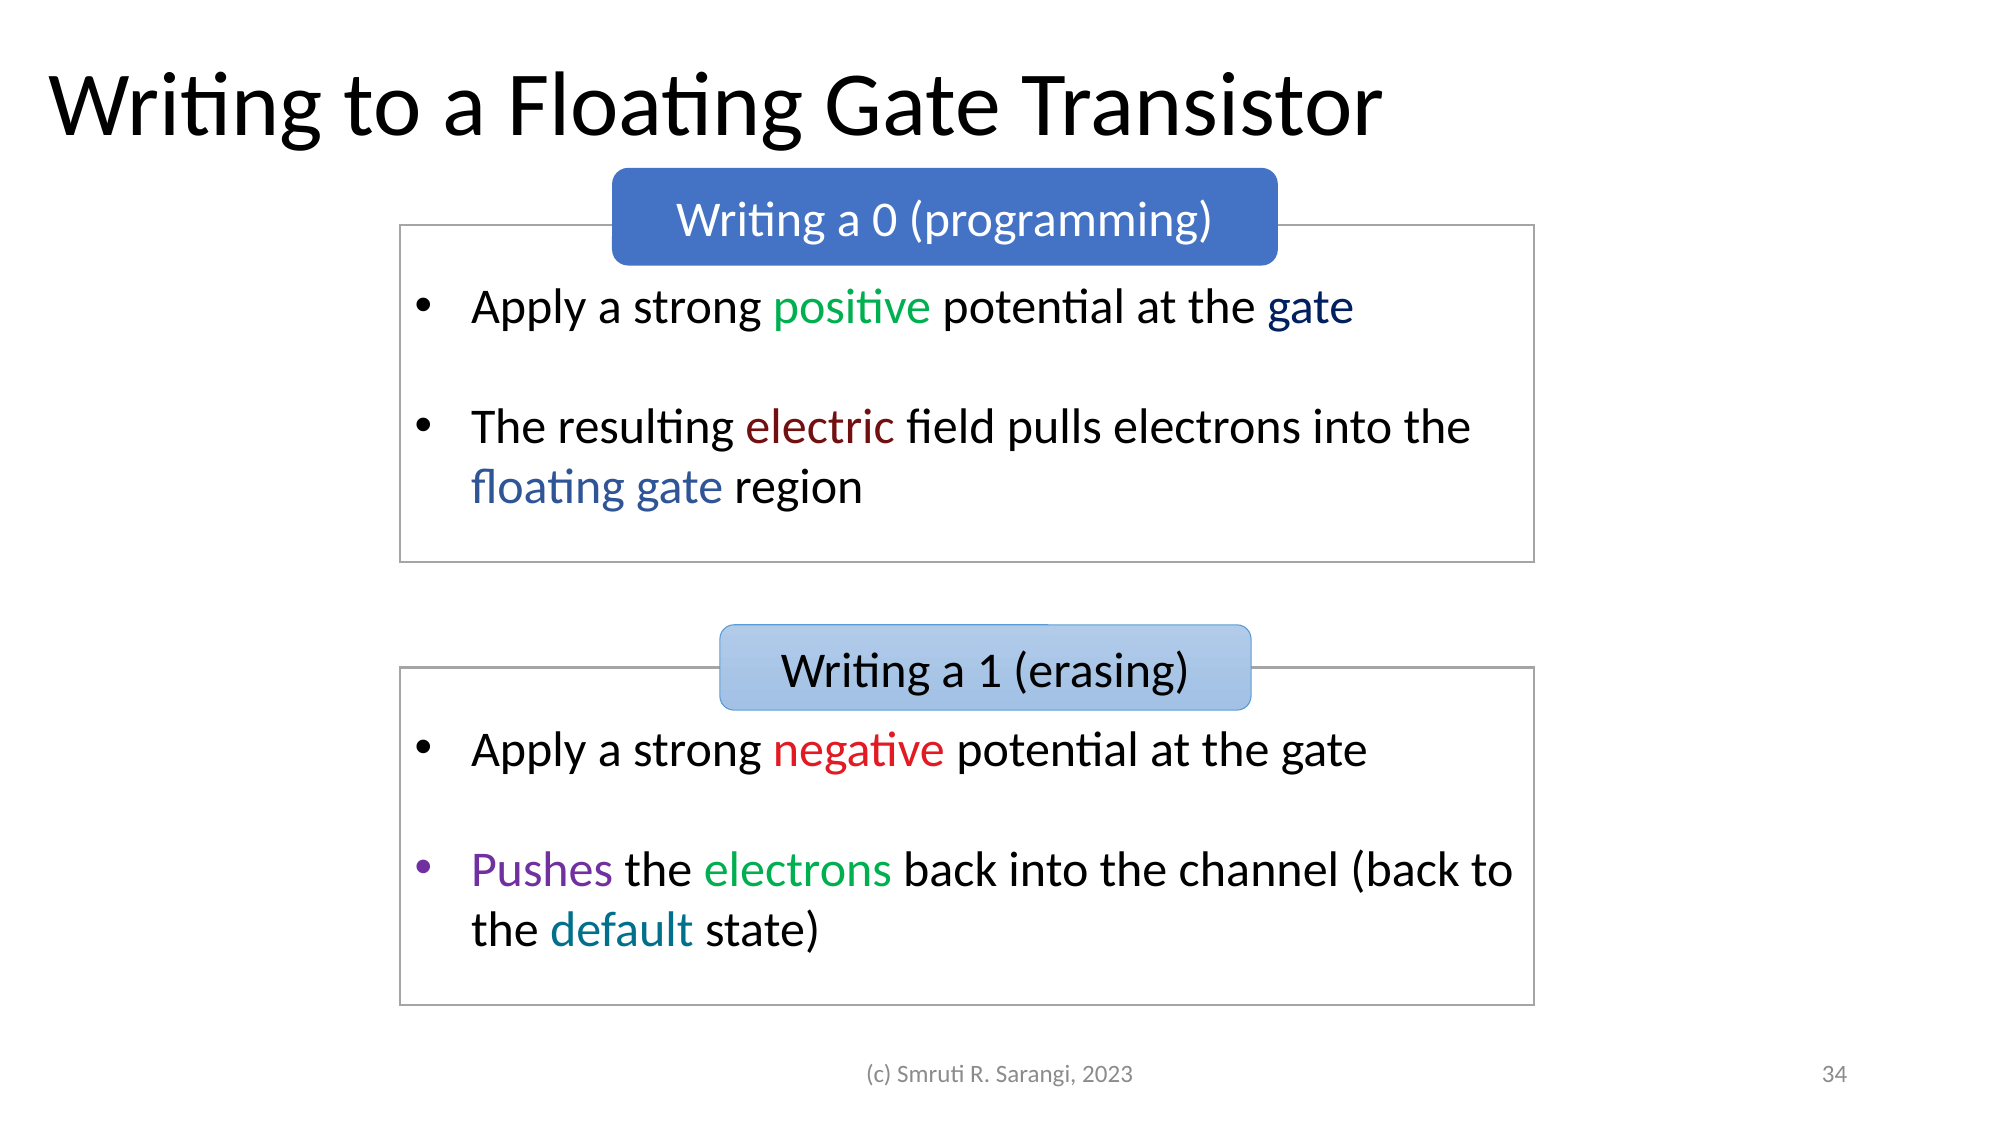

# Writing to a Floating Gate Transistor
Writing a 0 (programming)
Apply a strong positive potential at the gate

The resulting electric field pulls electrons into the floating gate region
Writing a 1 (erasing)
Apply a strong negative potential at the gate

Pushes the electrons back into the channel (back to the default state)
(c) Smruti R. Sarangi, 2023
34